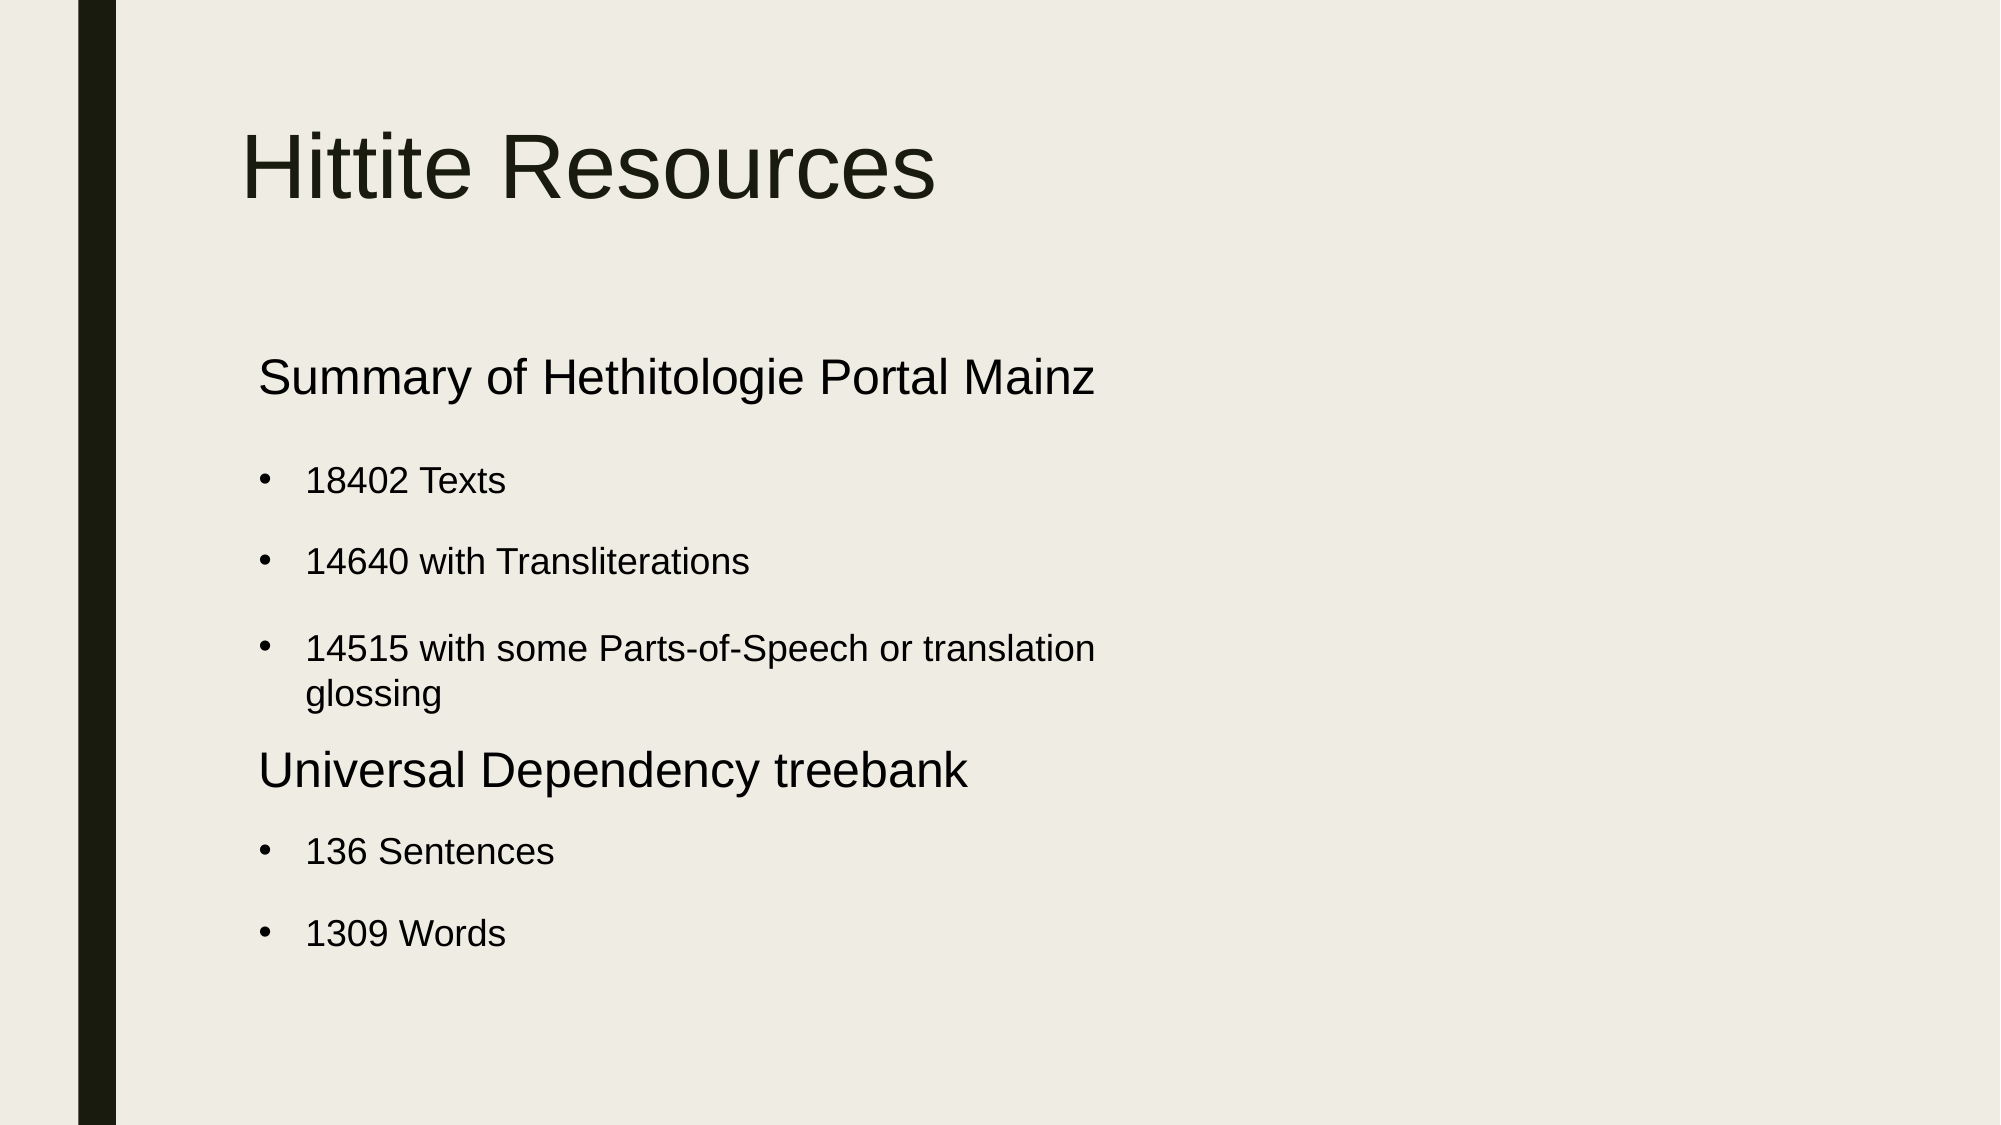

# Hittite Resources
Summary of Hethitologie Portal Mainz
18402 Texts
14640 with Transliterations
14515 with some Parts-of-Speech or translation glossing
Universal Dependency treebank
136 Sentences
1309 Words